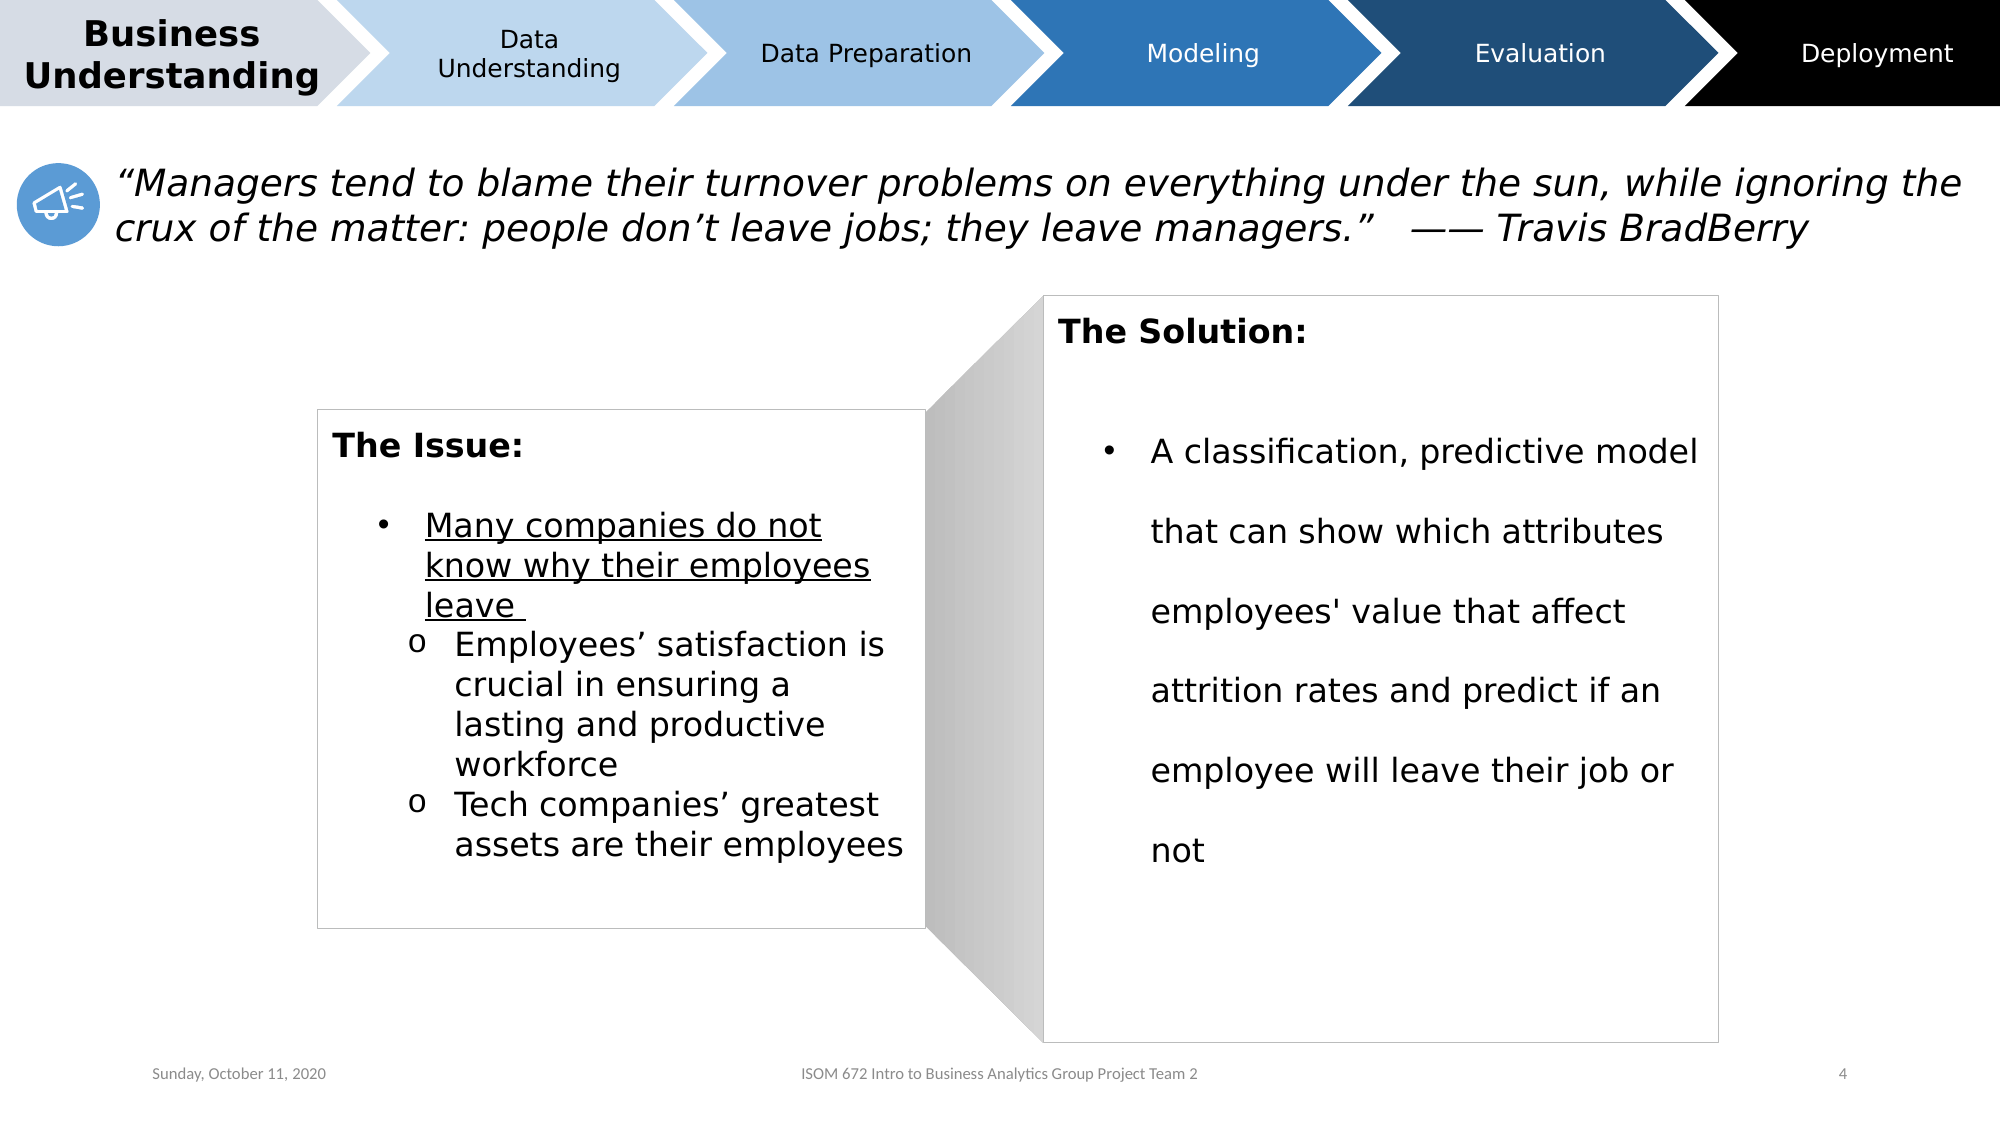

Business Understanding
Data Understanding
Data Preparation
Modeling
Evaluation
Deployment
“Managers tend to blame their turnover problems on everything under the sun, while ignoring the crux of the matter: people don’t leave jobs; they leave managers.”   —— Travis BradBerry

The Solution:

A classification, predictive model that can show which attributes employees' value that affect attrition rates and predict if an employee will leave their job or not
The Issue:

Many companies do not know why their employees leave
Employees’ satisfaction is crucial in ensuring a lasting and productive workforce
Tech companies’ greatest assets are their employees

Sunday, October 11, 2020
ISOM 672 Intro to Business Analytics Group Project Team 2
4